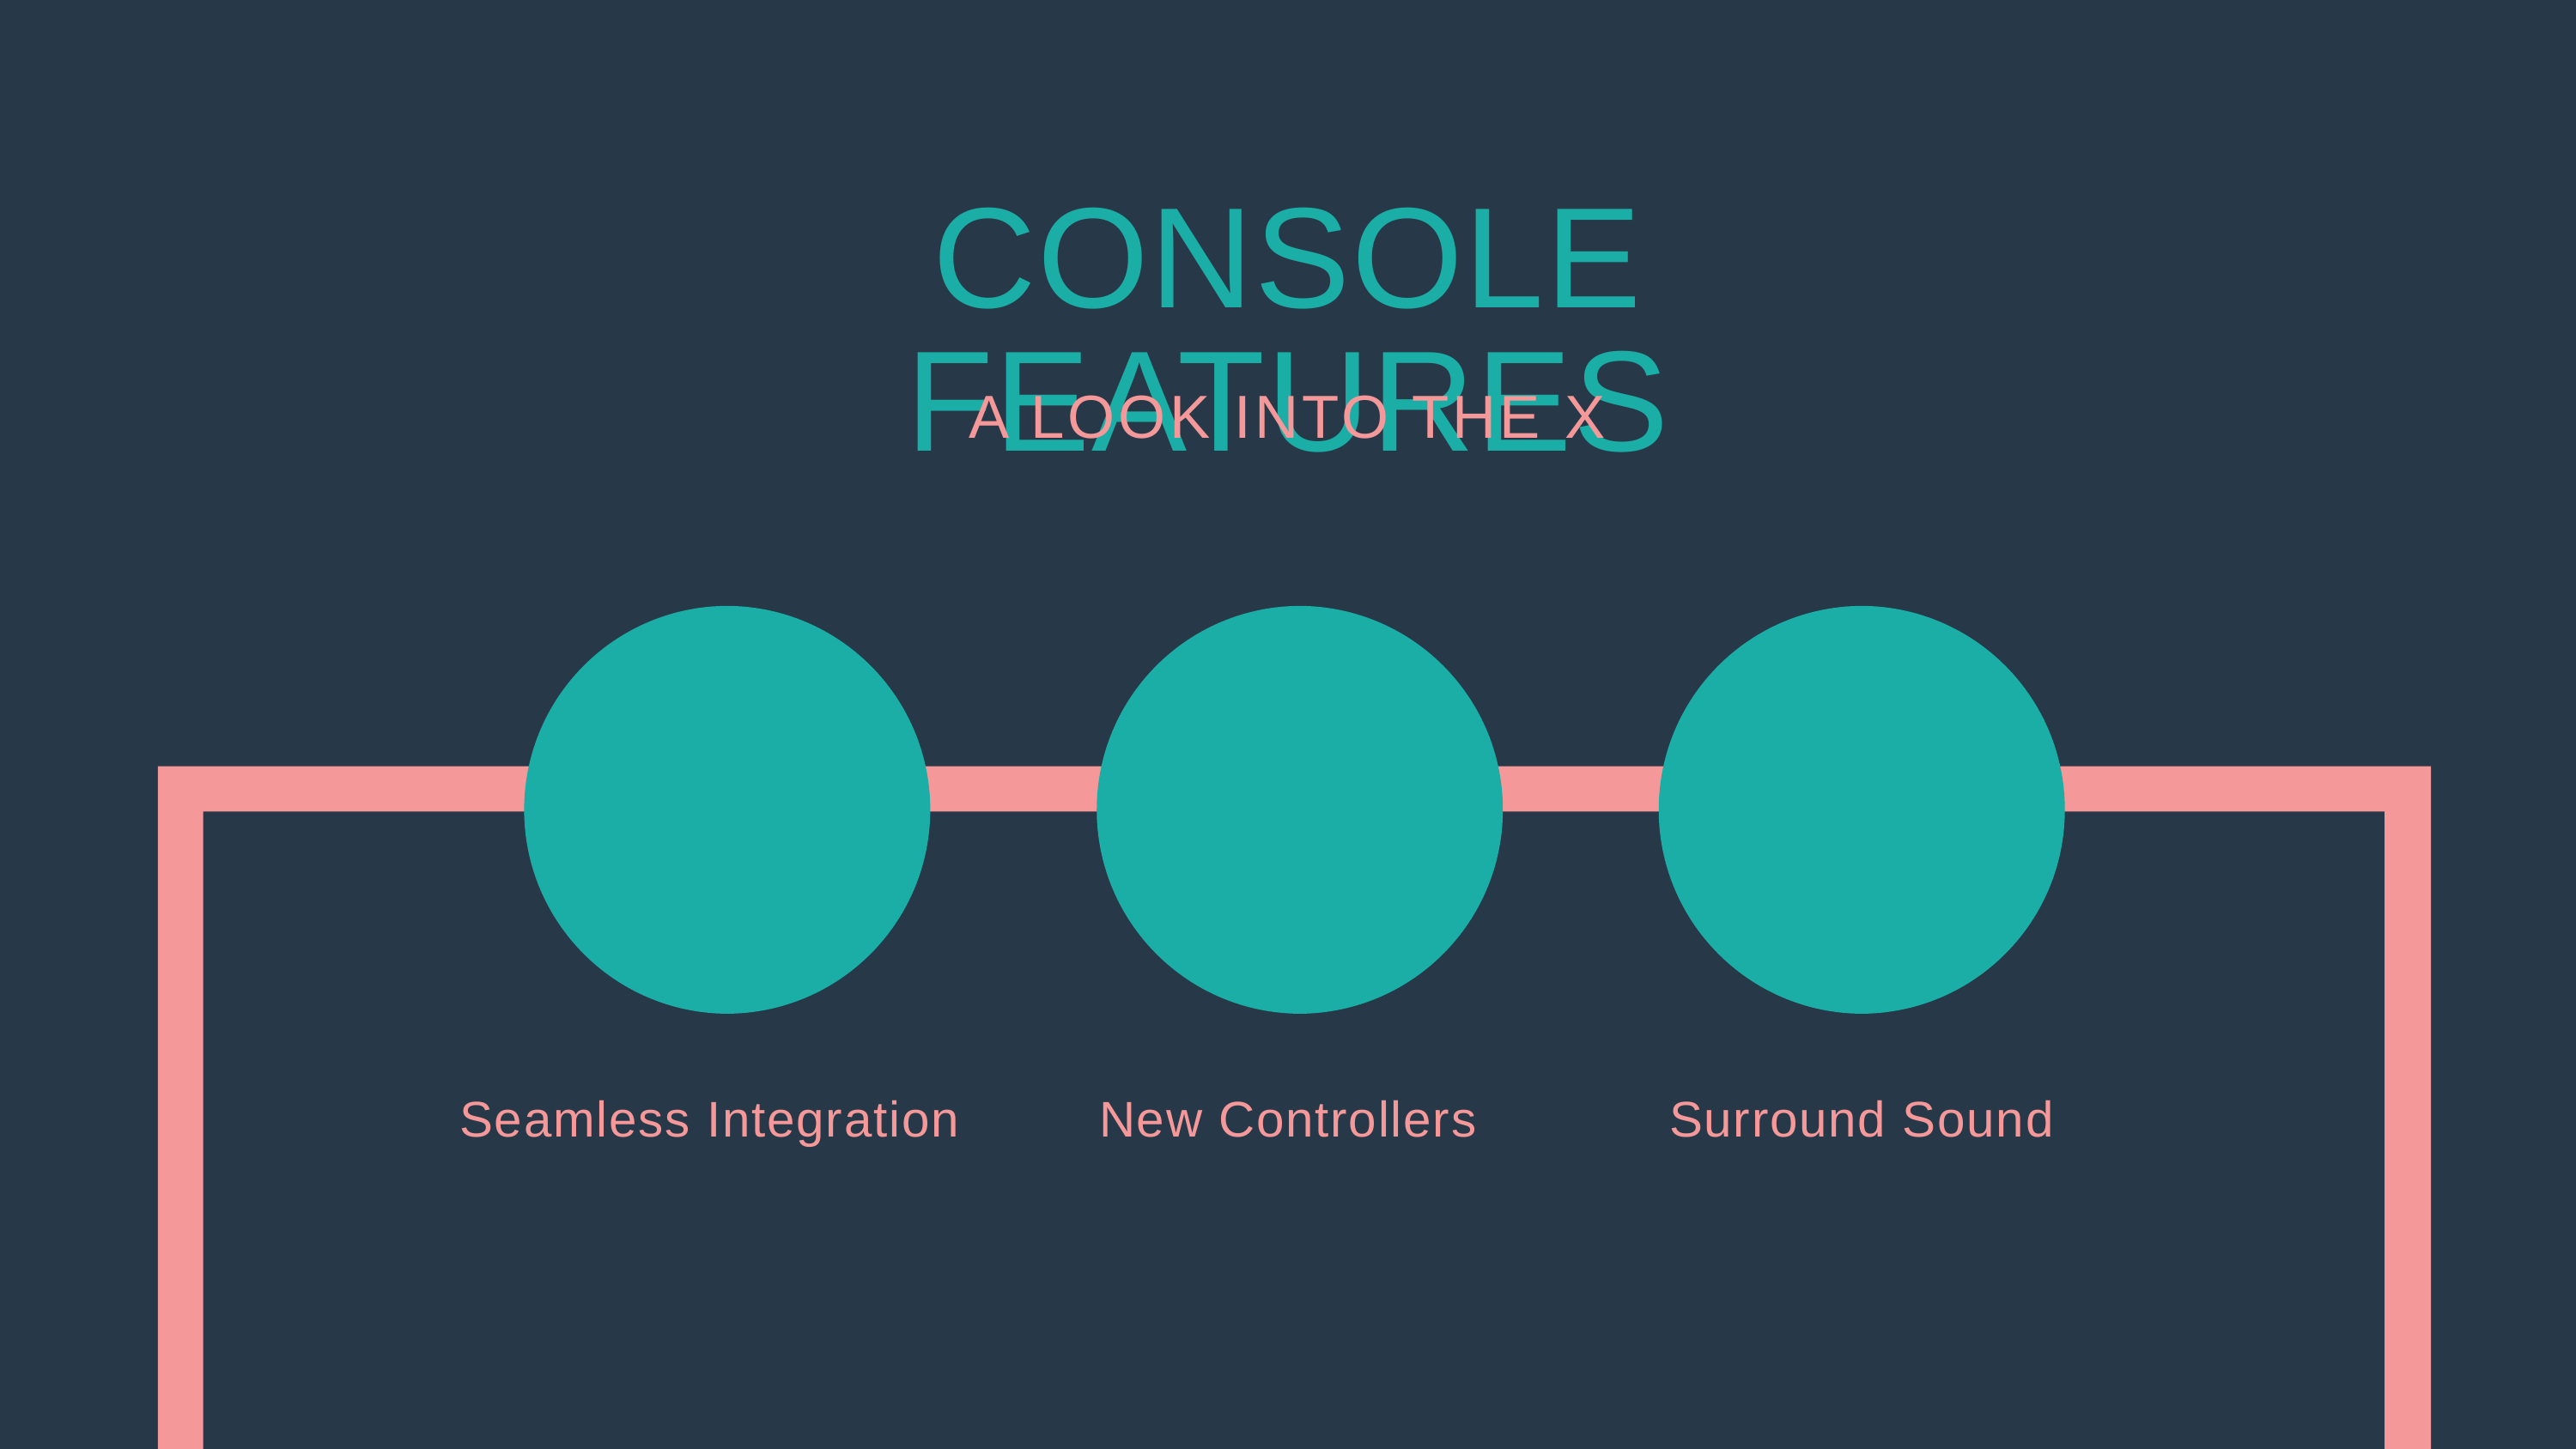

CONSOLE FEATURES
A LOOK INTO THE X

Seamless Integration

New Controllers

Surround Sound